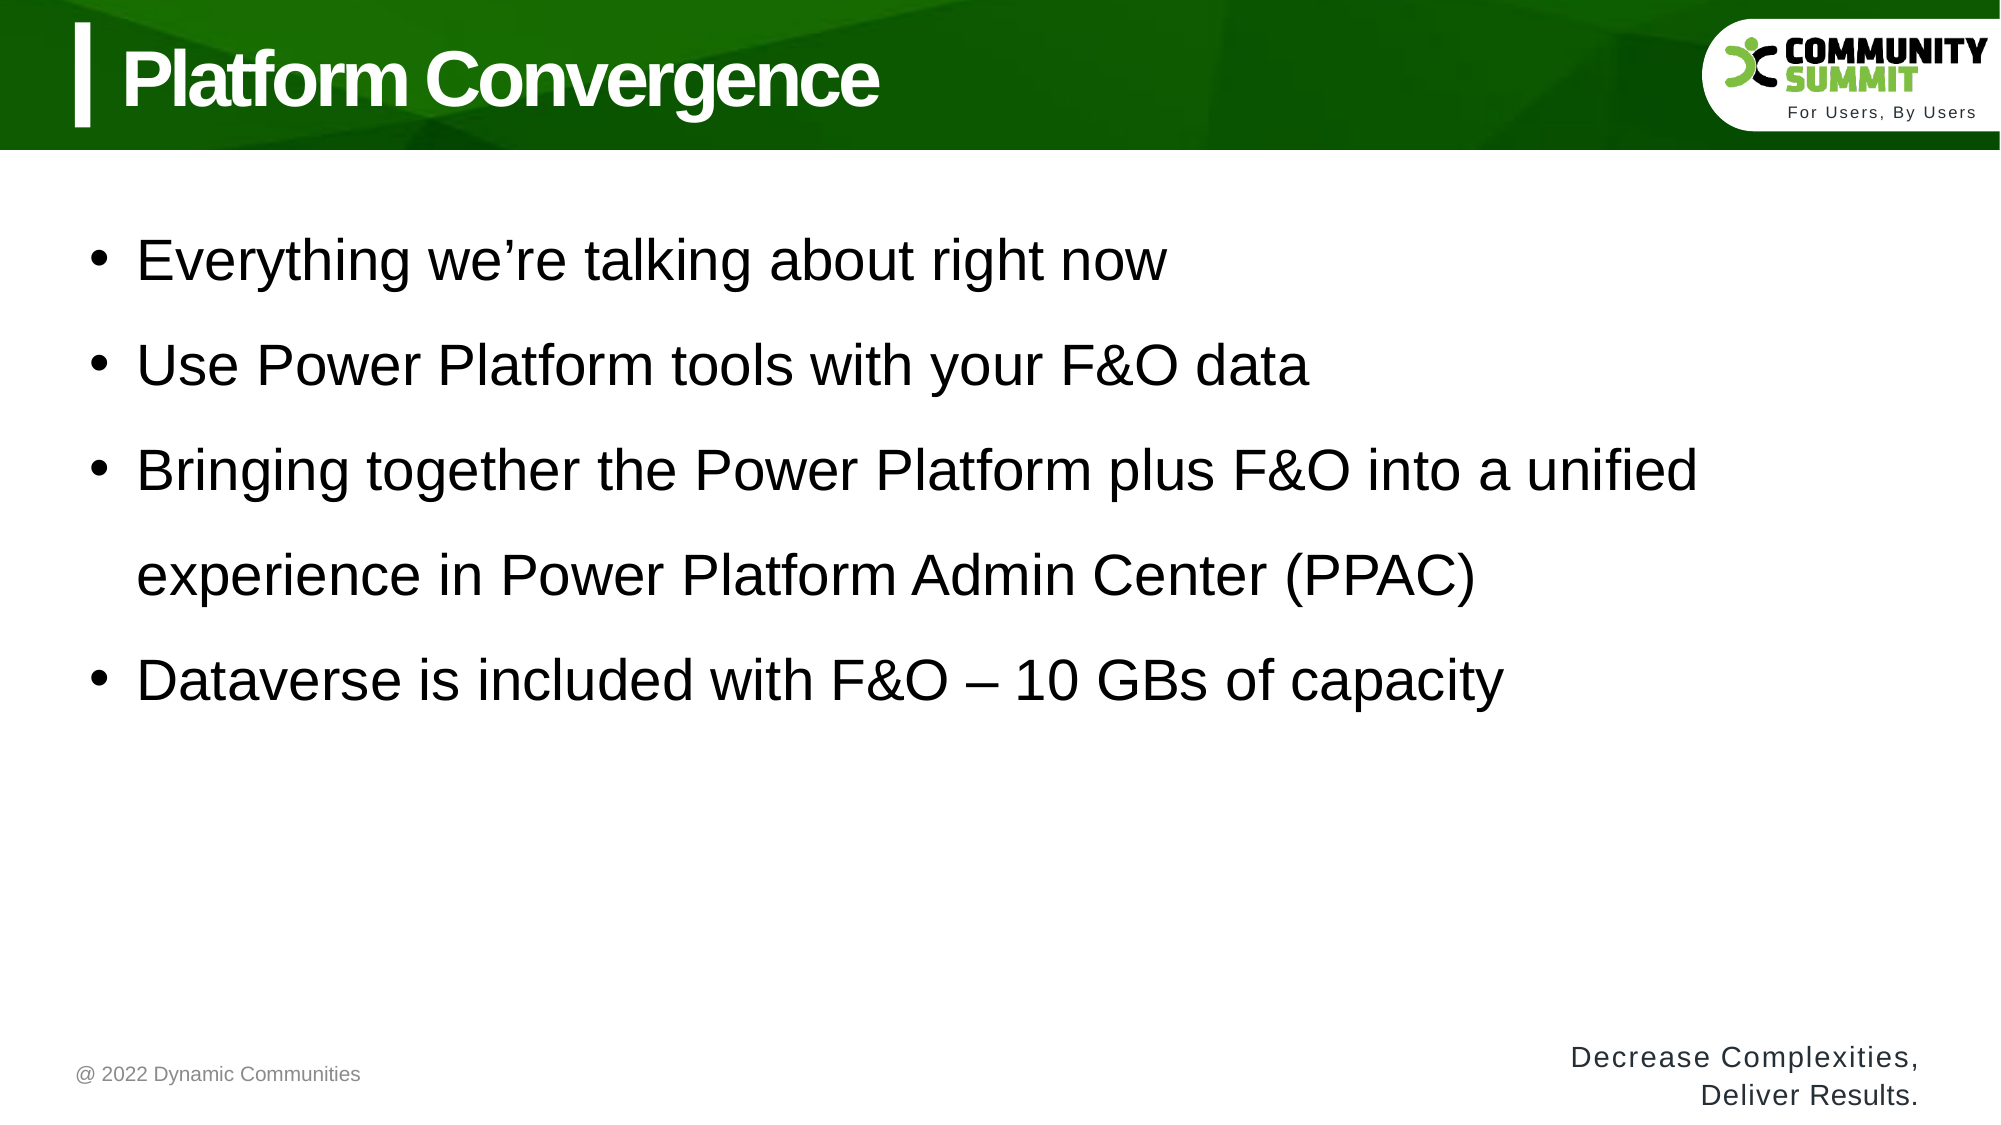

Platform Convergence
Everything we’re talking about right now
Use Power Platform tools with your F&O data
Bringing together the Power Platform plus F&O into a unified experience in Power Platform Admin Center (PPAC)
Dataverse is included with F&O – 10 GBs of capacity